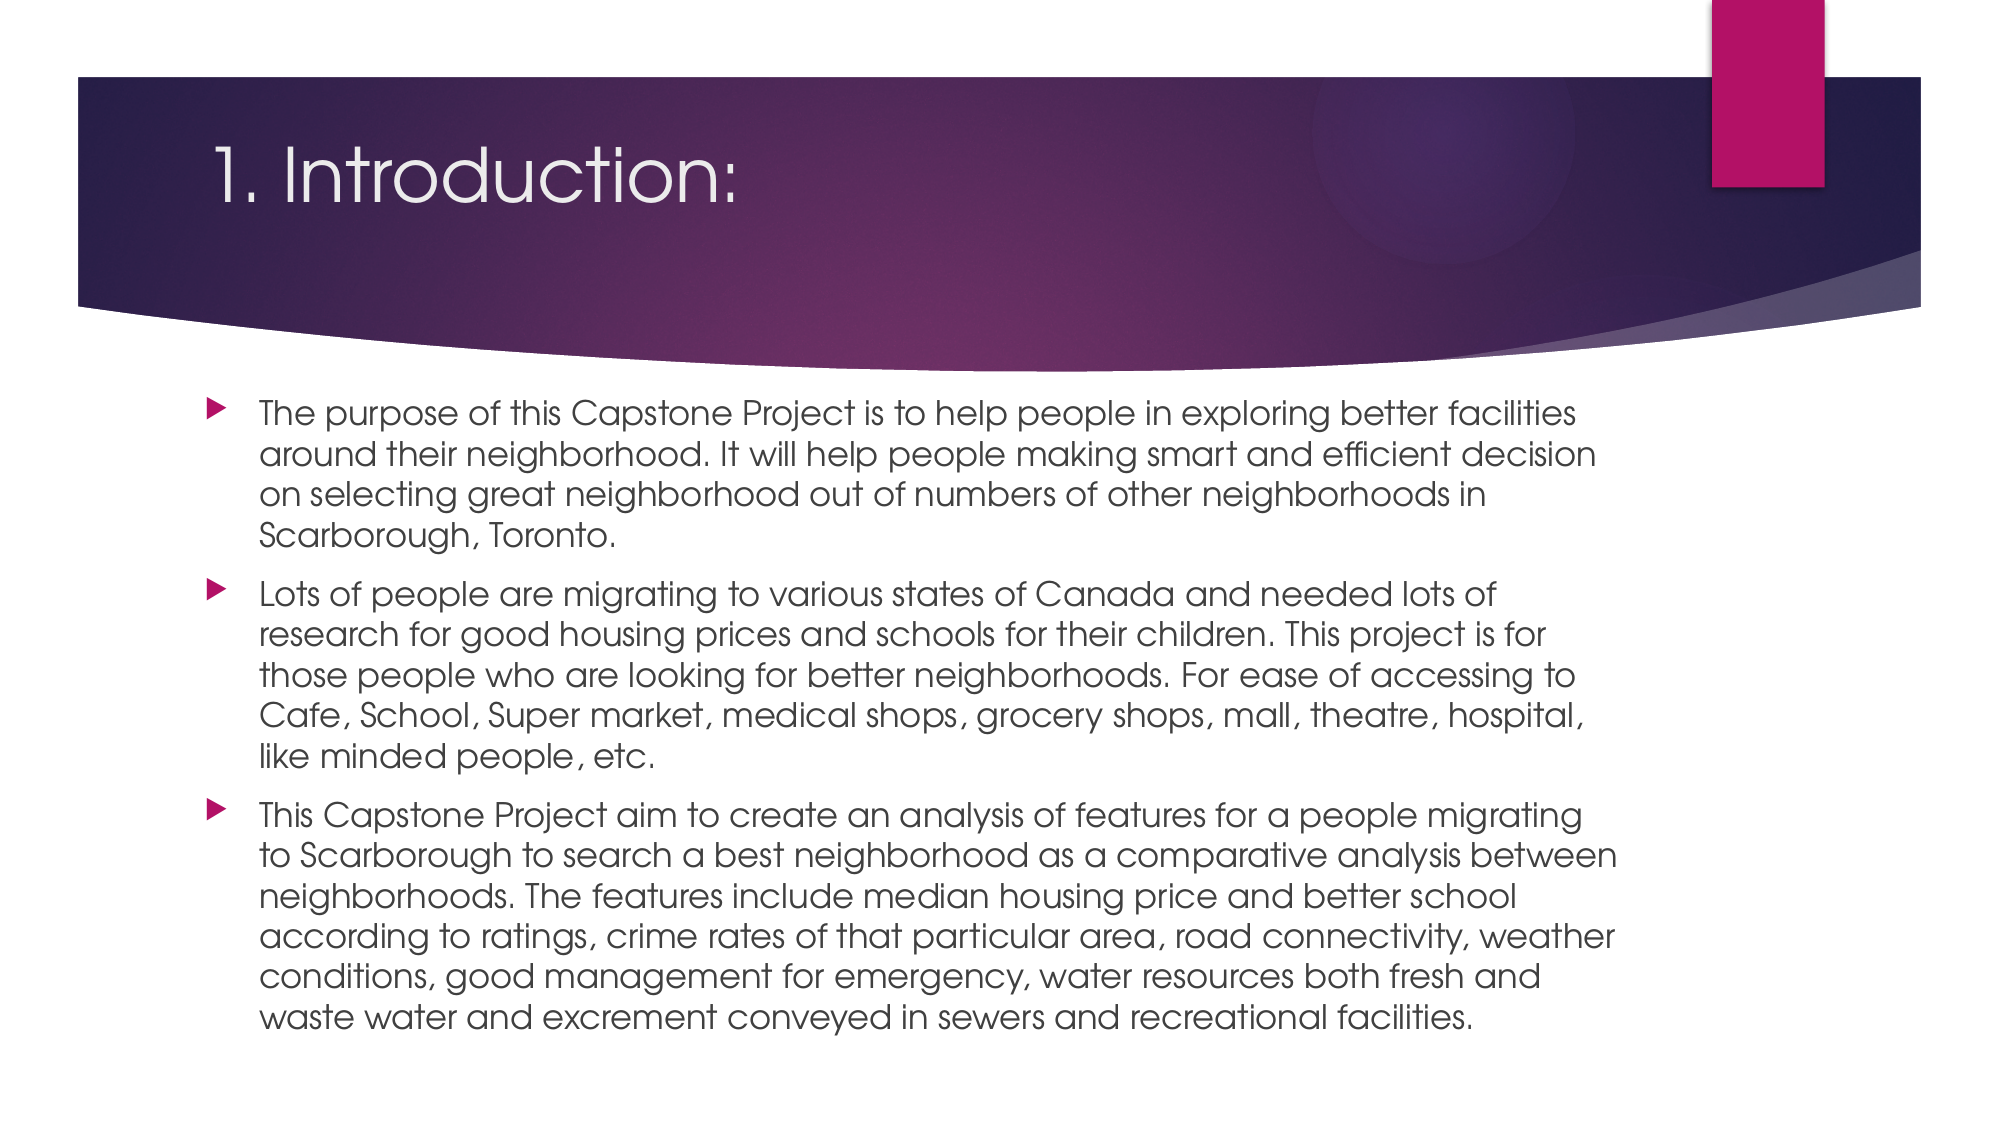

# 1. Introduction:
The purpose of this Capstone Project is to help people in exploring better facilities around their neighborhood. It will help people making smart and efficient decision on selecting great neighborhood out of numbers of other neighborhoods in Scarborough, Toronto.
Lots of people are migrating to various states of Canada and needed lots of research for good housing prices and schools for their children. This project is for those people who are looking for better neighborhoods. For ease of accessing to Cafe, School, Super market, medical shops, grocery shops, mall, theatre, hospital, like minded people, etc.
This Capstone Project aim to create an analysis of features for a people migrating to Scarborough to search a best neighborhood as a comparative analysis between neighborhoods. The features include median housing price and better school according to ratings, crime rates of that particular area, road connectivity, weather conditions, good management for emergency, water resources both fresh and waste water and excrement conveyed in sewers and recreational facilities.